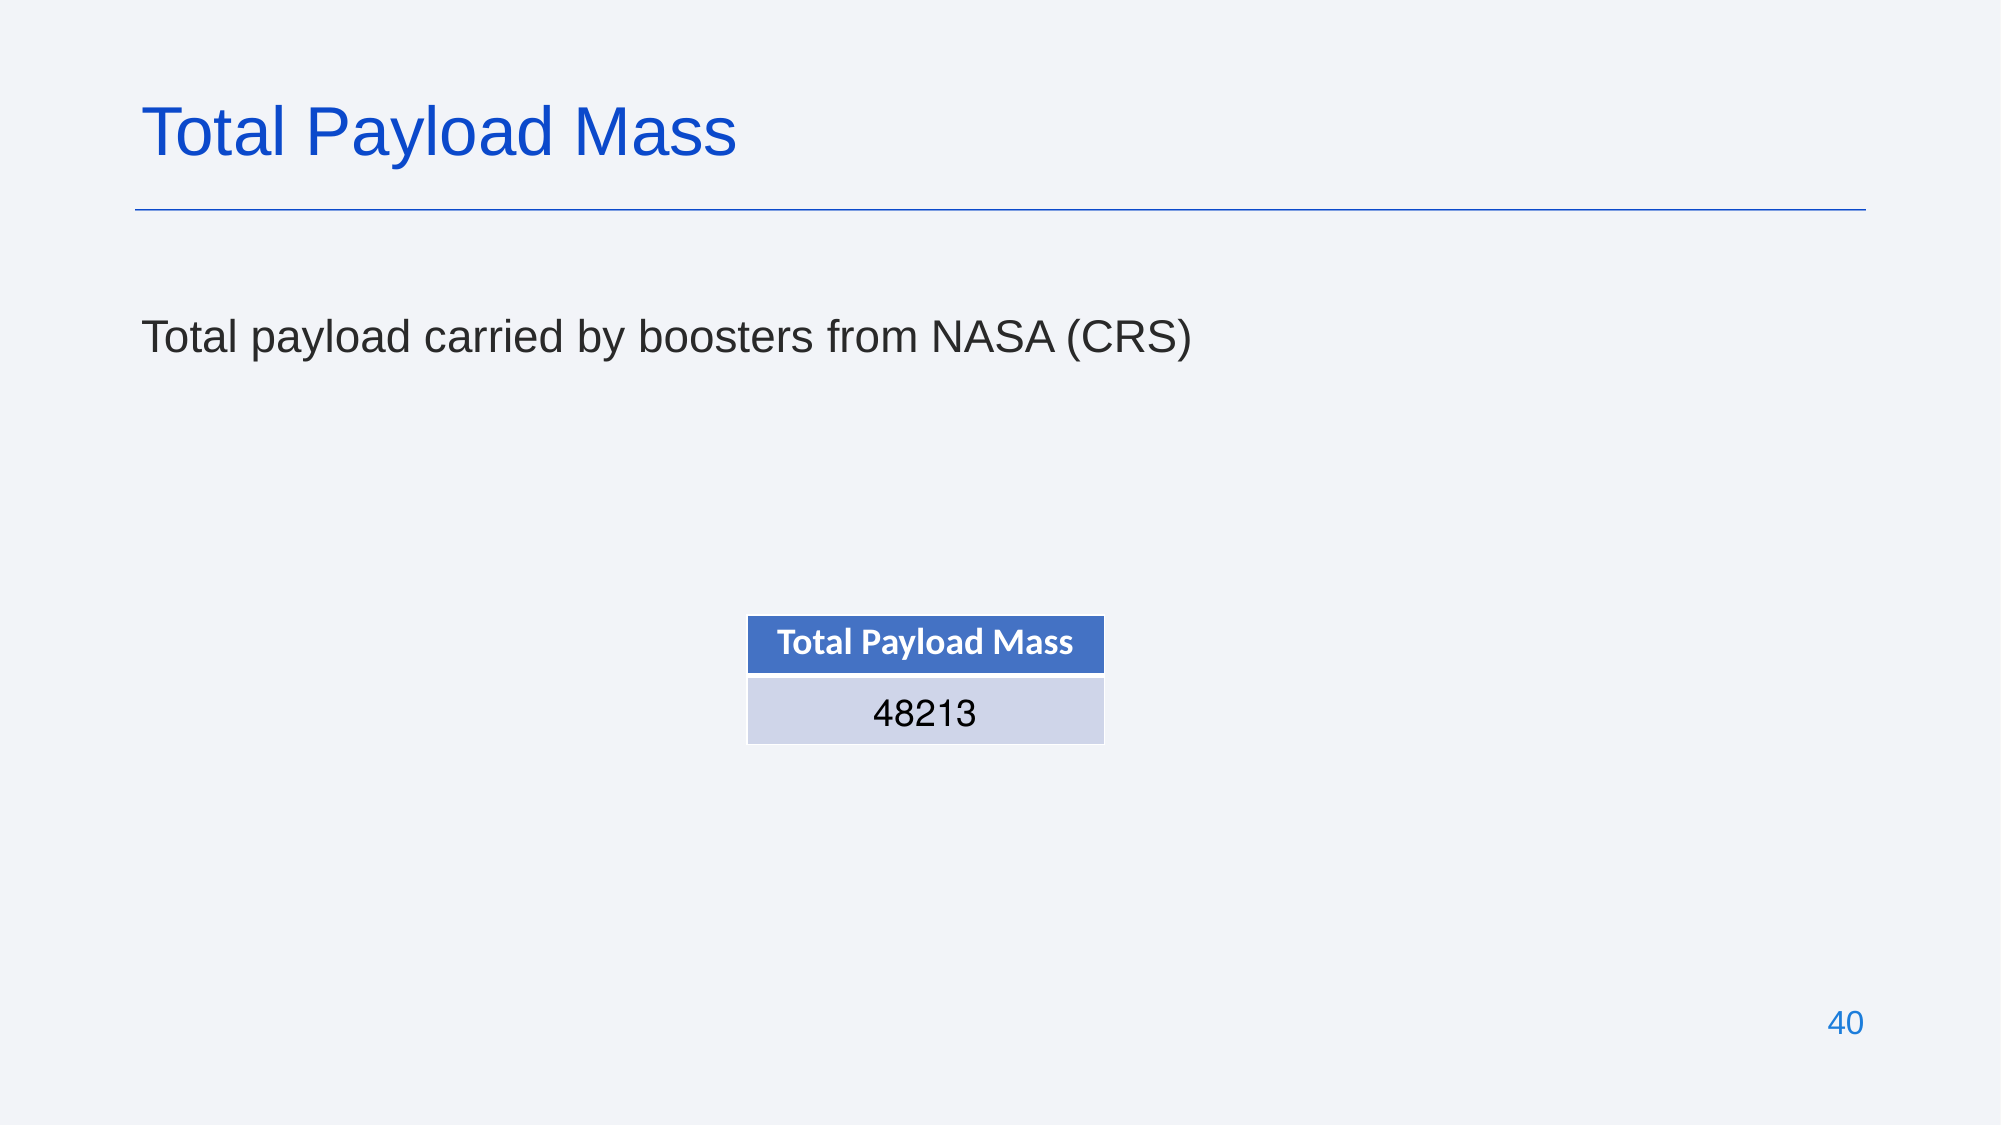

Total Payload Mass
Total payload carried by boosters from NASA (CRS)
| Total Payload Mass |
| --- |
| 48213 |
40